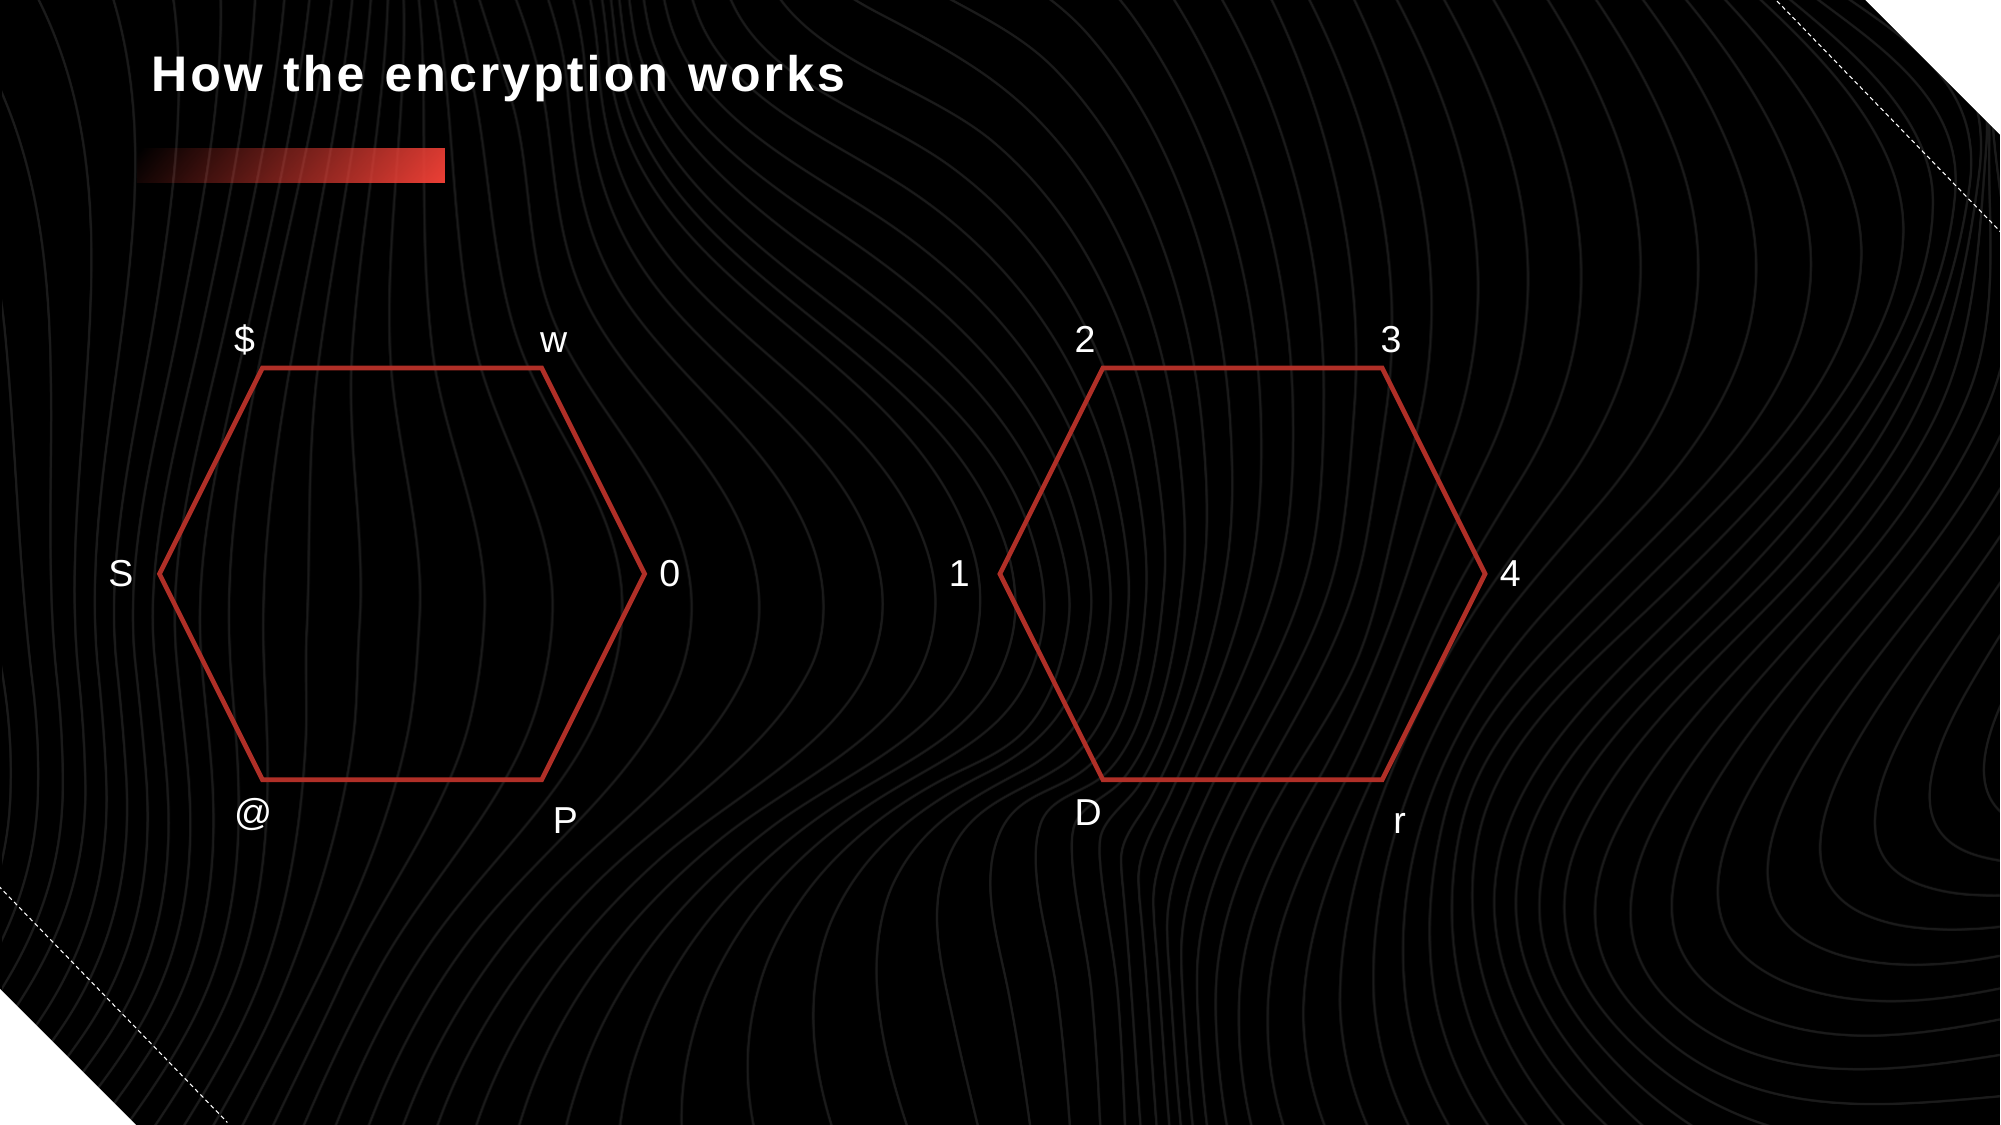

# How the encryption works
$
w
2
3

S
0
1
4
@
D
P
r